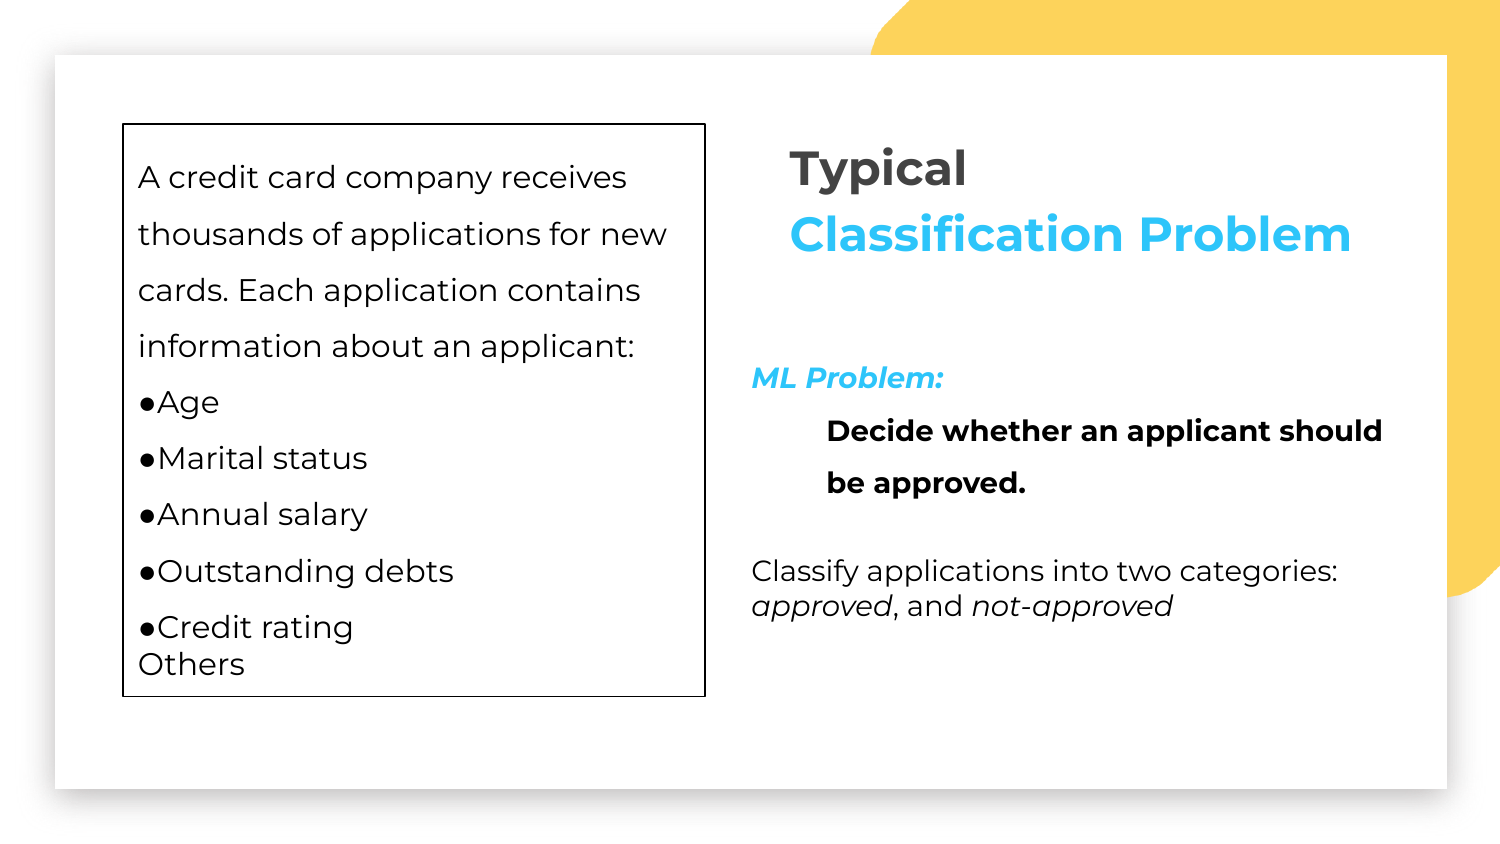

Typical
Classification Problem
A credit card company receives thousands of applications for new cards. Each application contains information about an applicant:
●Age
●Marital status
●Annual salary
●Outstanding debts
●Credit rating
Others
ML Problem:
Decide whether an applicant should be approved.

Classify applications into two categories: approved, and not-approved